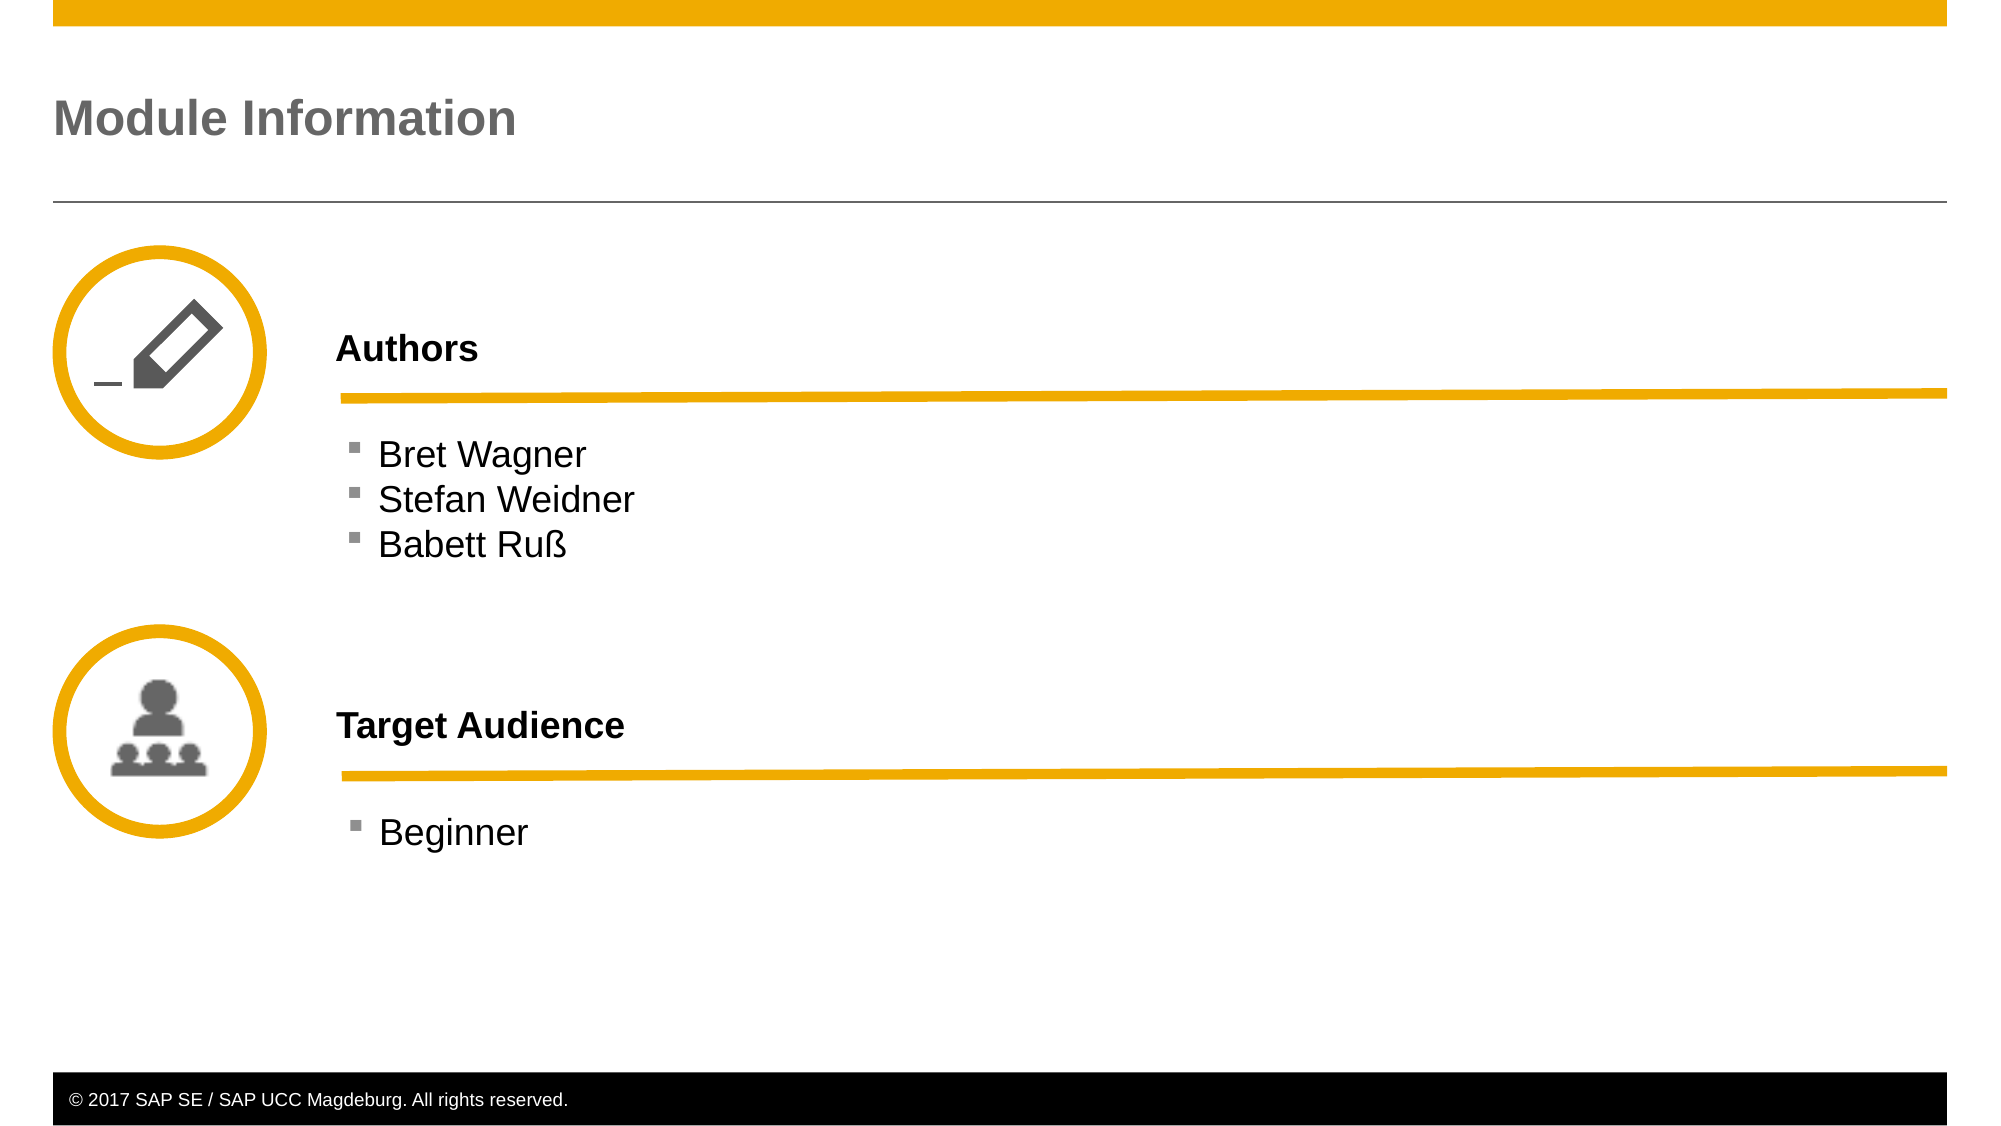

Bret Wagner
Stefan Weidner
Babett Ruß
Beginner